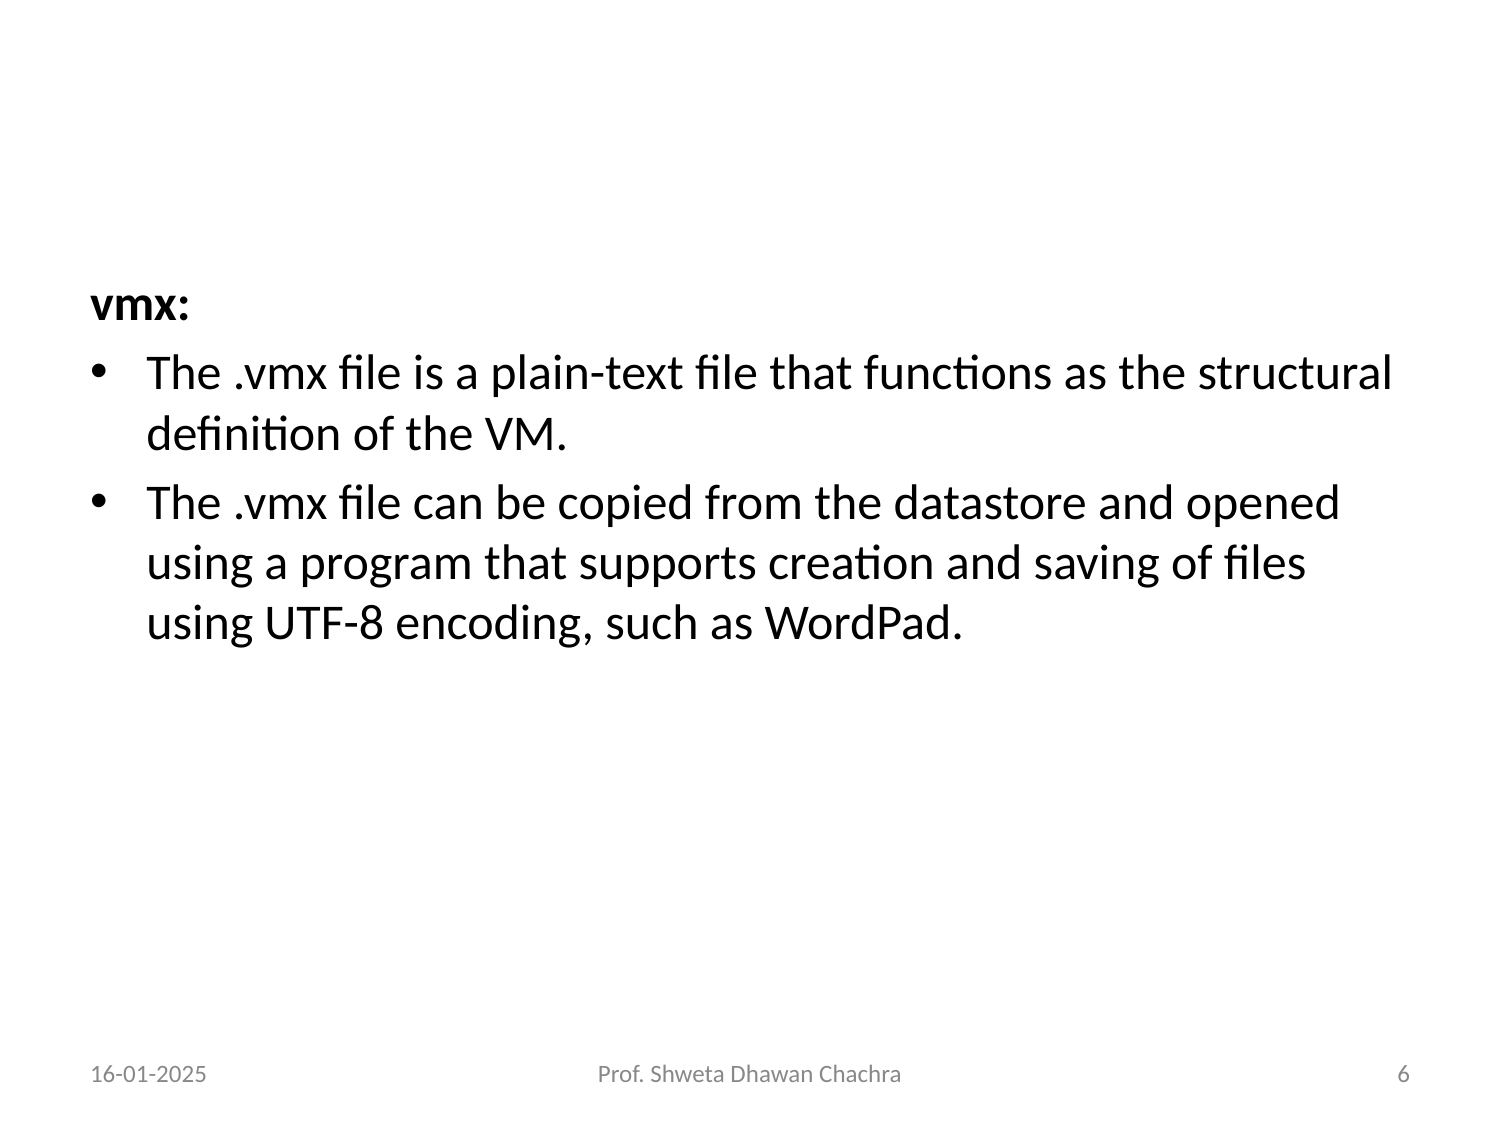

#
vmx:
The .vmx file is a plain-text file that functions as the structural definition of the VM.
The .vmx file can be copied from the datastore and opened using a program that supports creation and saving of files using UTF-8 encoding, such as WordPad.
16-01-2025
Prof. Shweta Dhawan Chachra
6